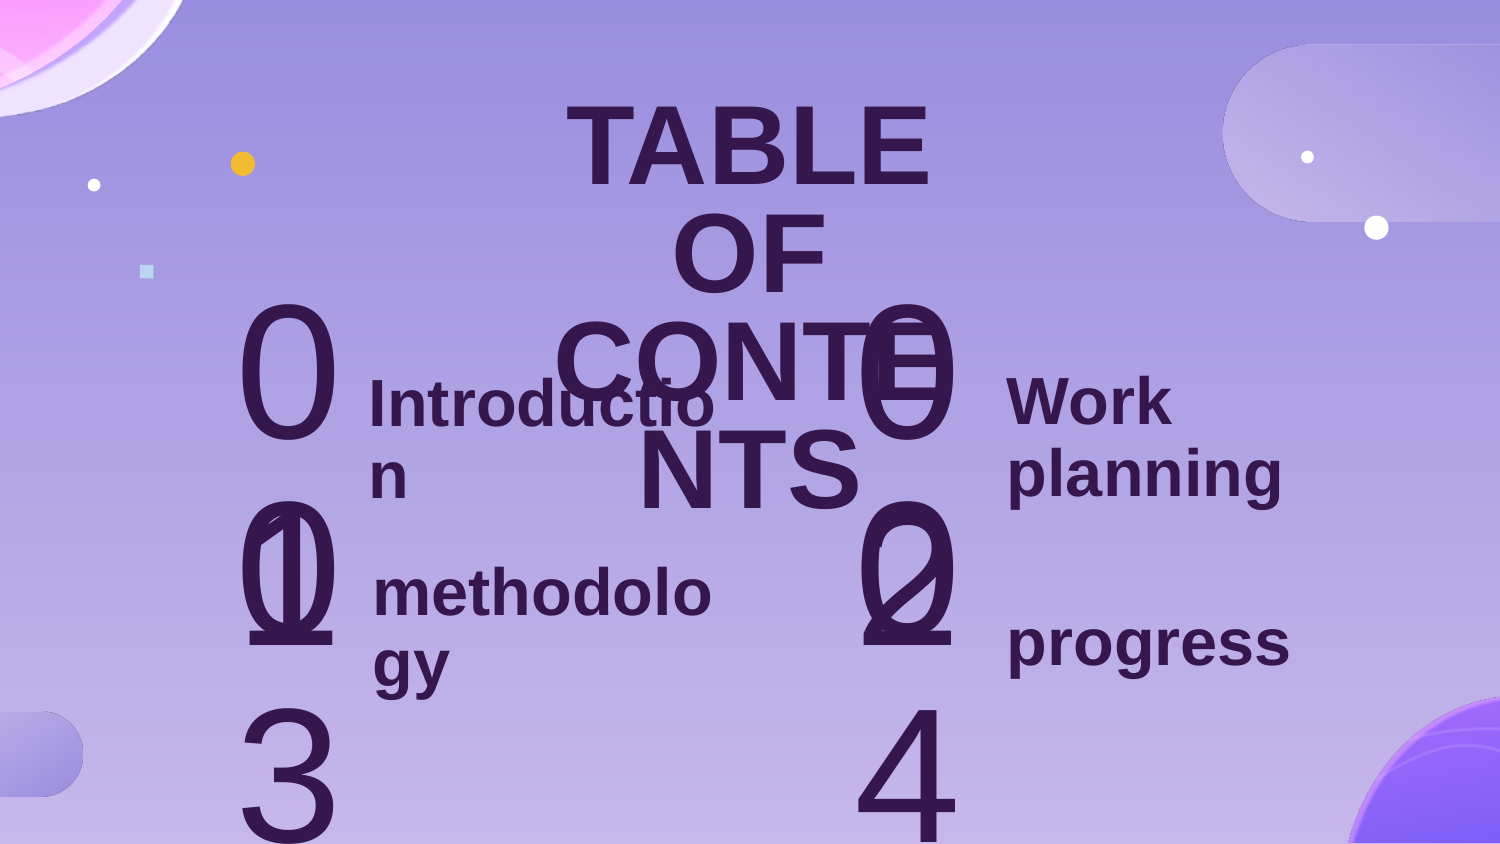

# TABLE OF CONTENTS

Work planning
Introduction
01
02
progress
03
04
methodology